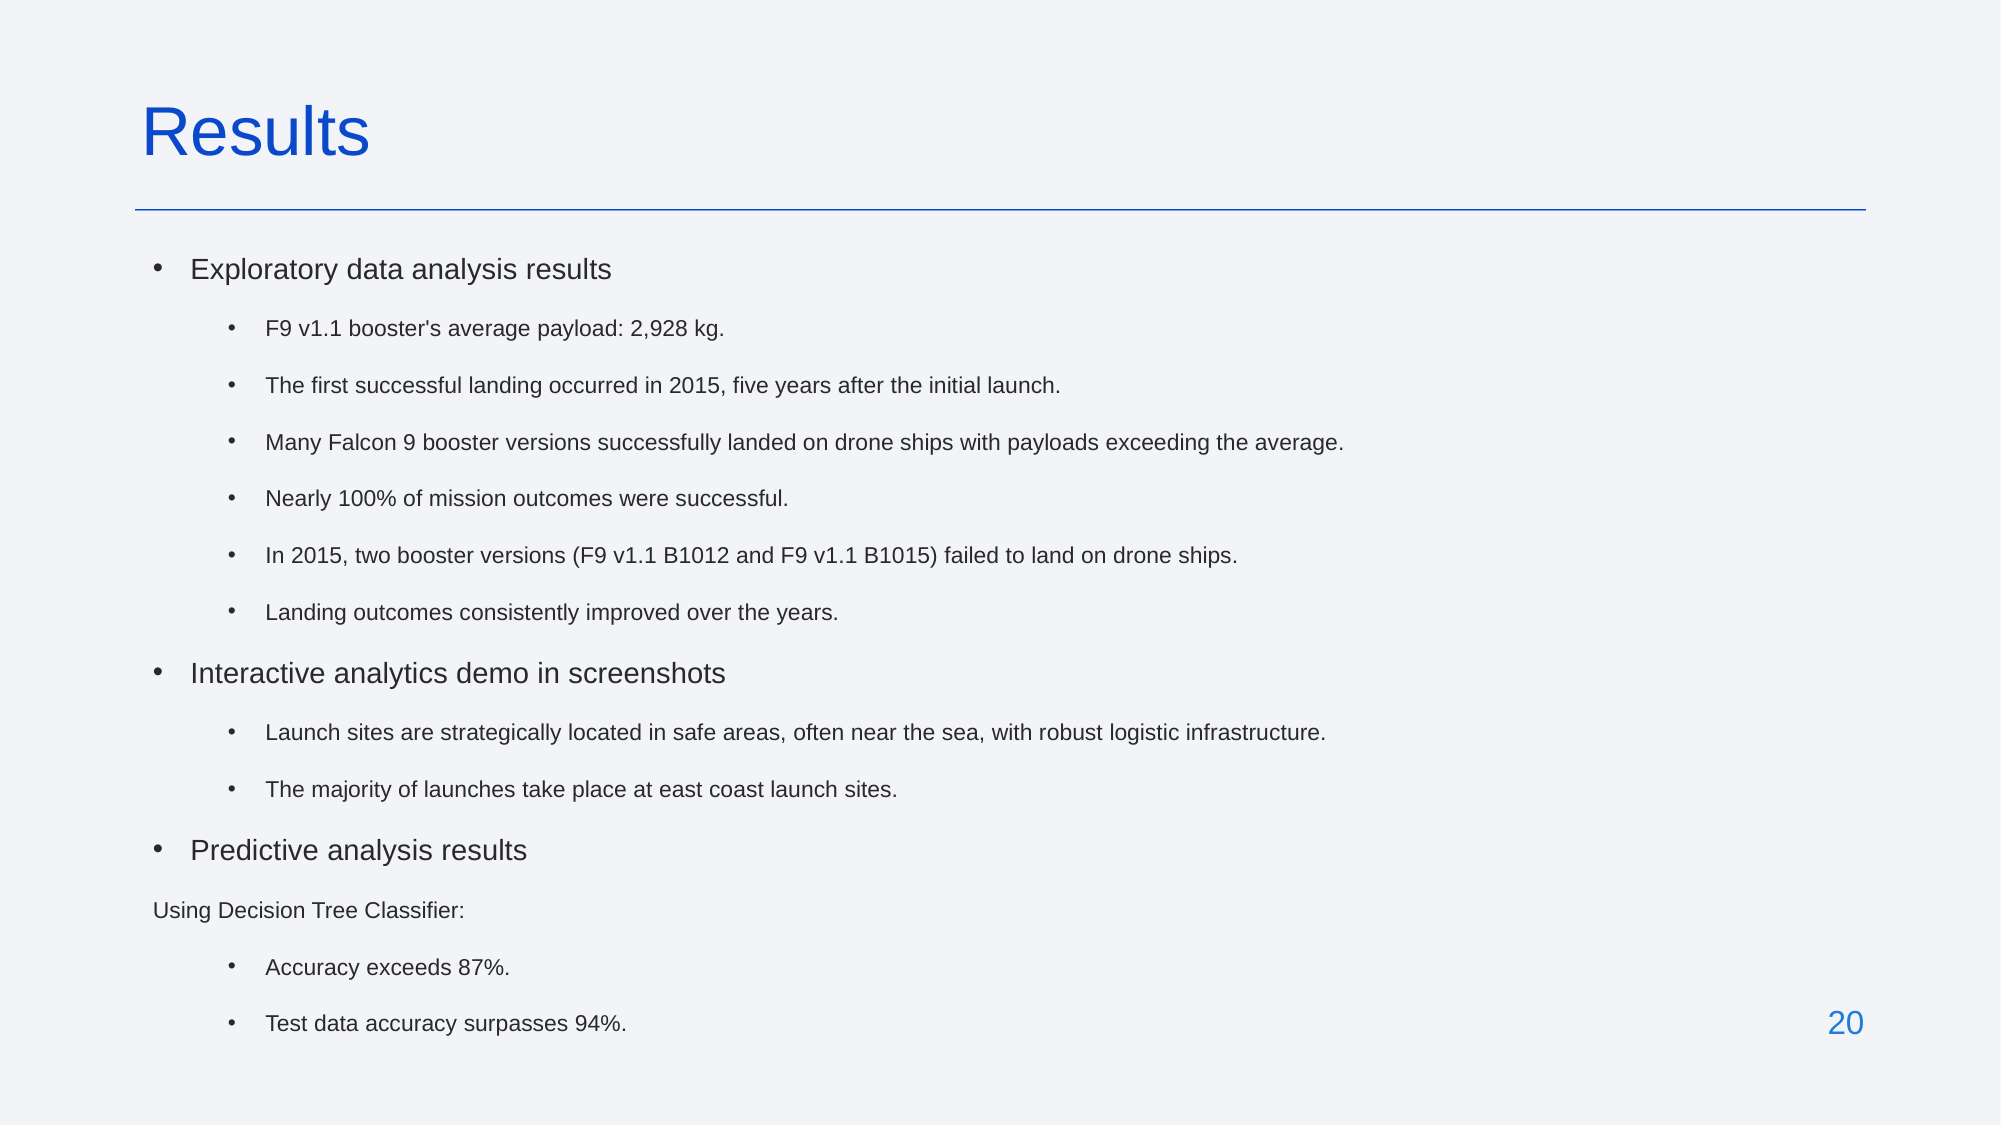

Results
Exploratory data analysis results
F9 v1.1 booster's average payload: 2,928 kg.
The first successful landing occurred in 2015, five years after the initial launch.
Many Falcon 9 booster versions successfully landed on drone ships with payloads exceeding the average.
Nearly 100% of mission outcomes were successful.
In 2015, two booster versions (F9 v1.1 B1012 and F9 v1.1 B1015) failed to land on drone ships.
Landing outcomes consistently improved over the years.
Interactive analytics demo in screenshots
Launch sites are strategically located in safe areas, often near the sea, with robust logistic infrastructure.
The majority of launches take place at east coast launch sites.
Predictive analysis results
Using Decision Tree Classifier:
Accuracy exceeds 87%.
Test data accuracy surpasses 94%.

20